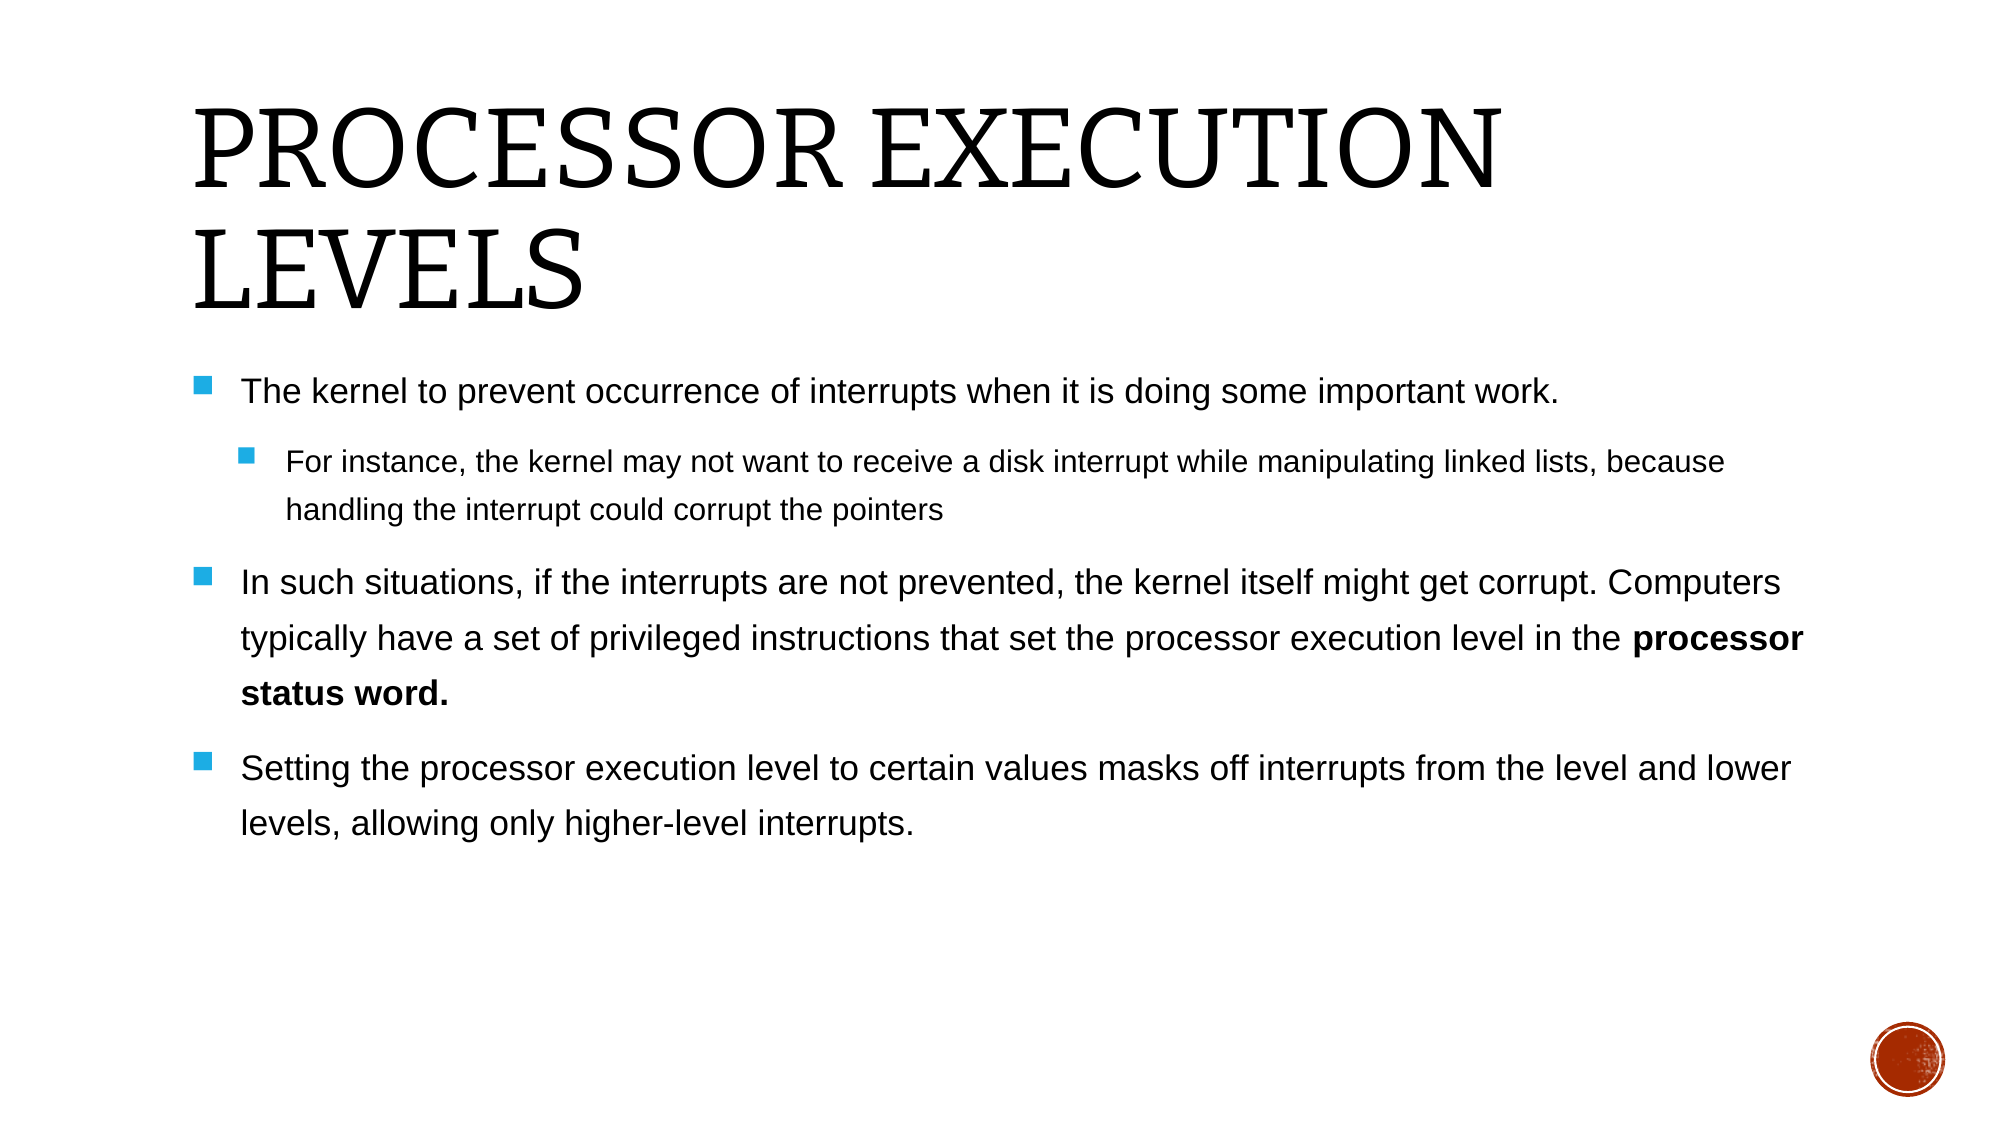

# Processor Execution Levels
The kernel to prevent occurrence of interrupts when it is doing some important work.
For instance, the kernel may not want to receive a disk interrupt while manipulating linked lists, because handling the interrupt could corrupt the pointers
In such situations, if the interrupts are not prevented, the kernel itself might get corrupt. Computers typically have a set of privileged instructions that set the processor execution level in the processor status word.
Setting the processor execution level to certain values masks off interrupts from the level and lower levels, allowing only higher-level interrupts.